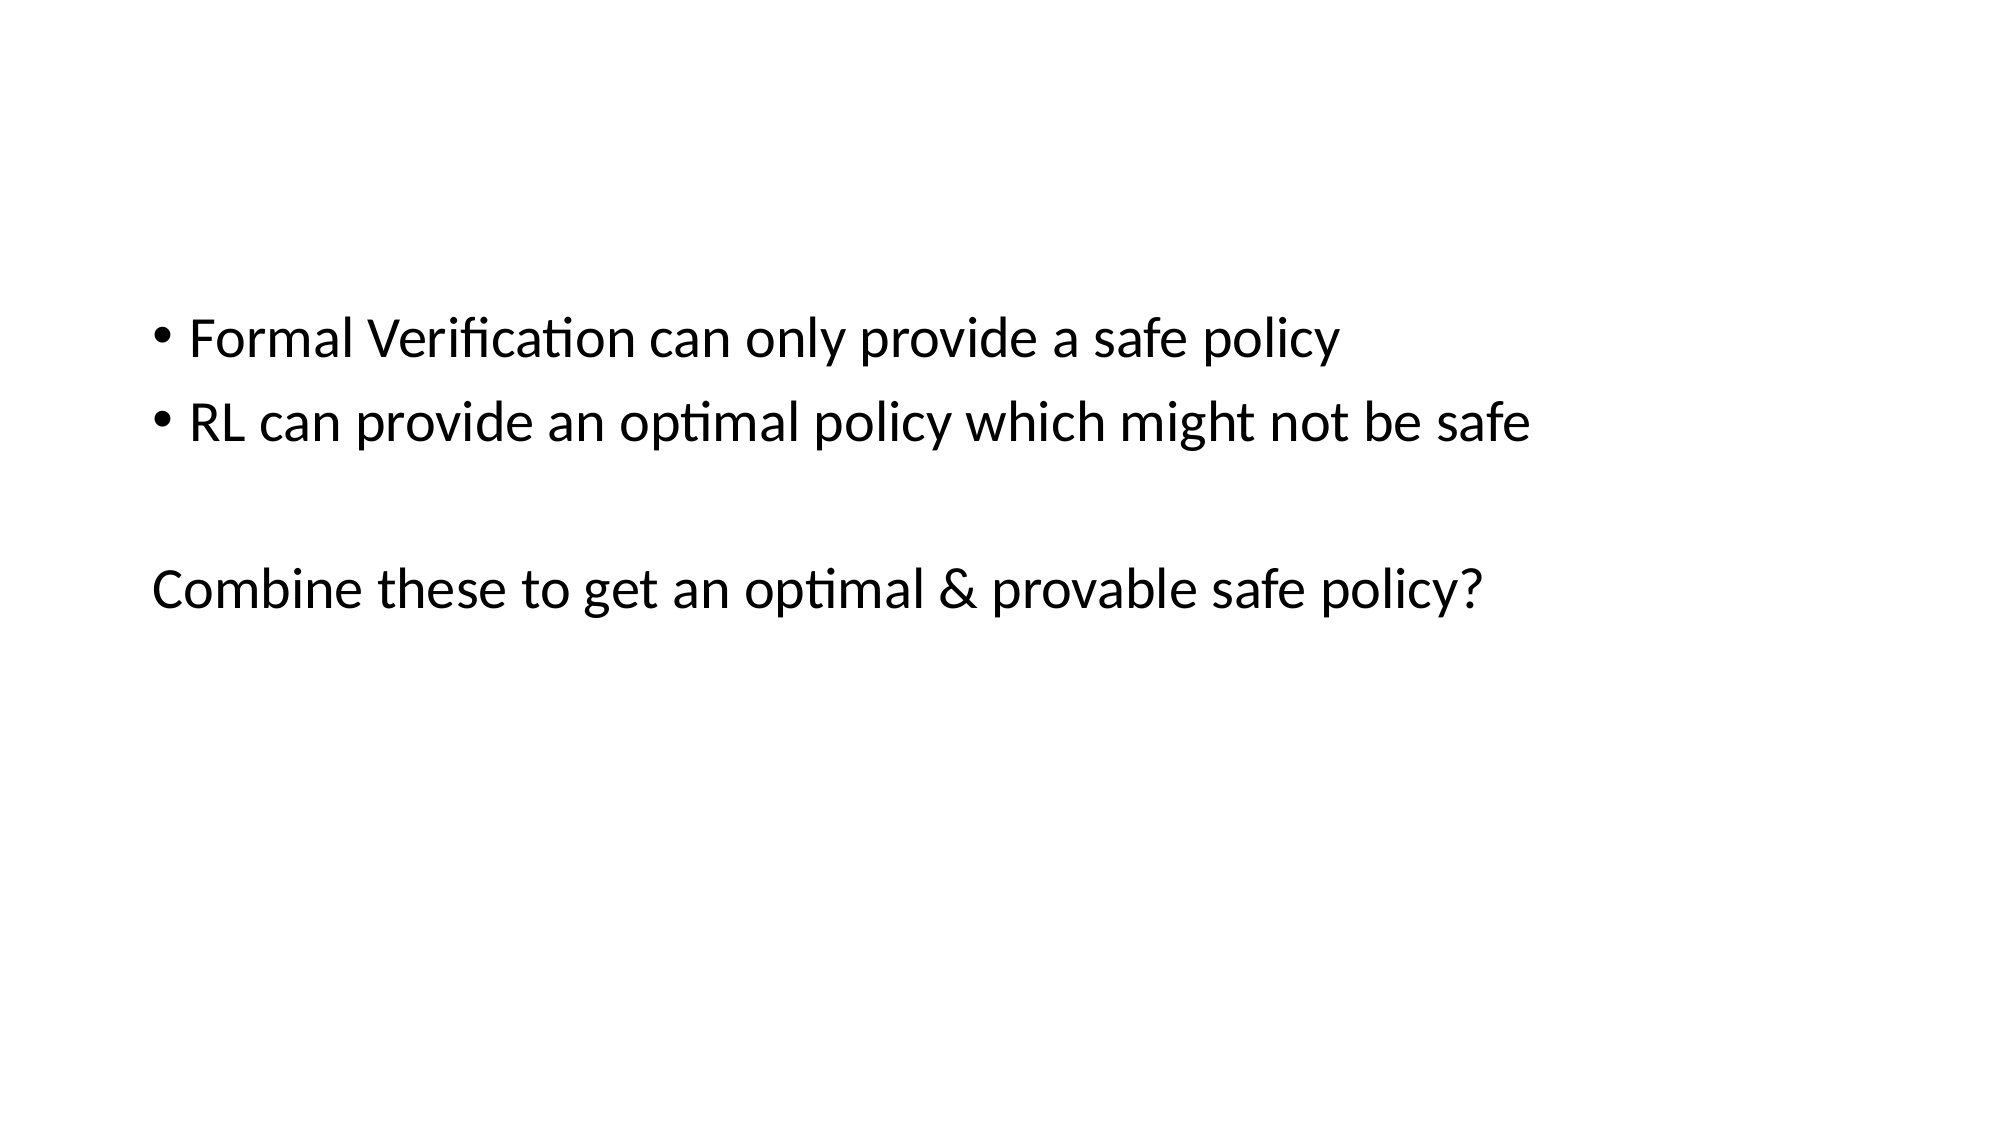

#
Formal Verification can only provide a safe policy
RL can provide an optimal policy which might not be safe

Combine these to get an optimal & provable safe policy?